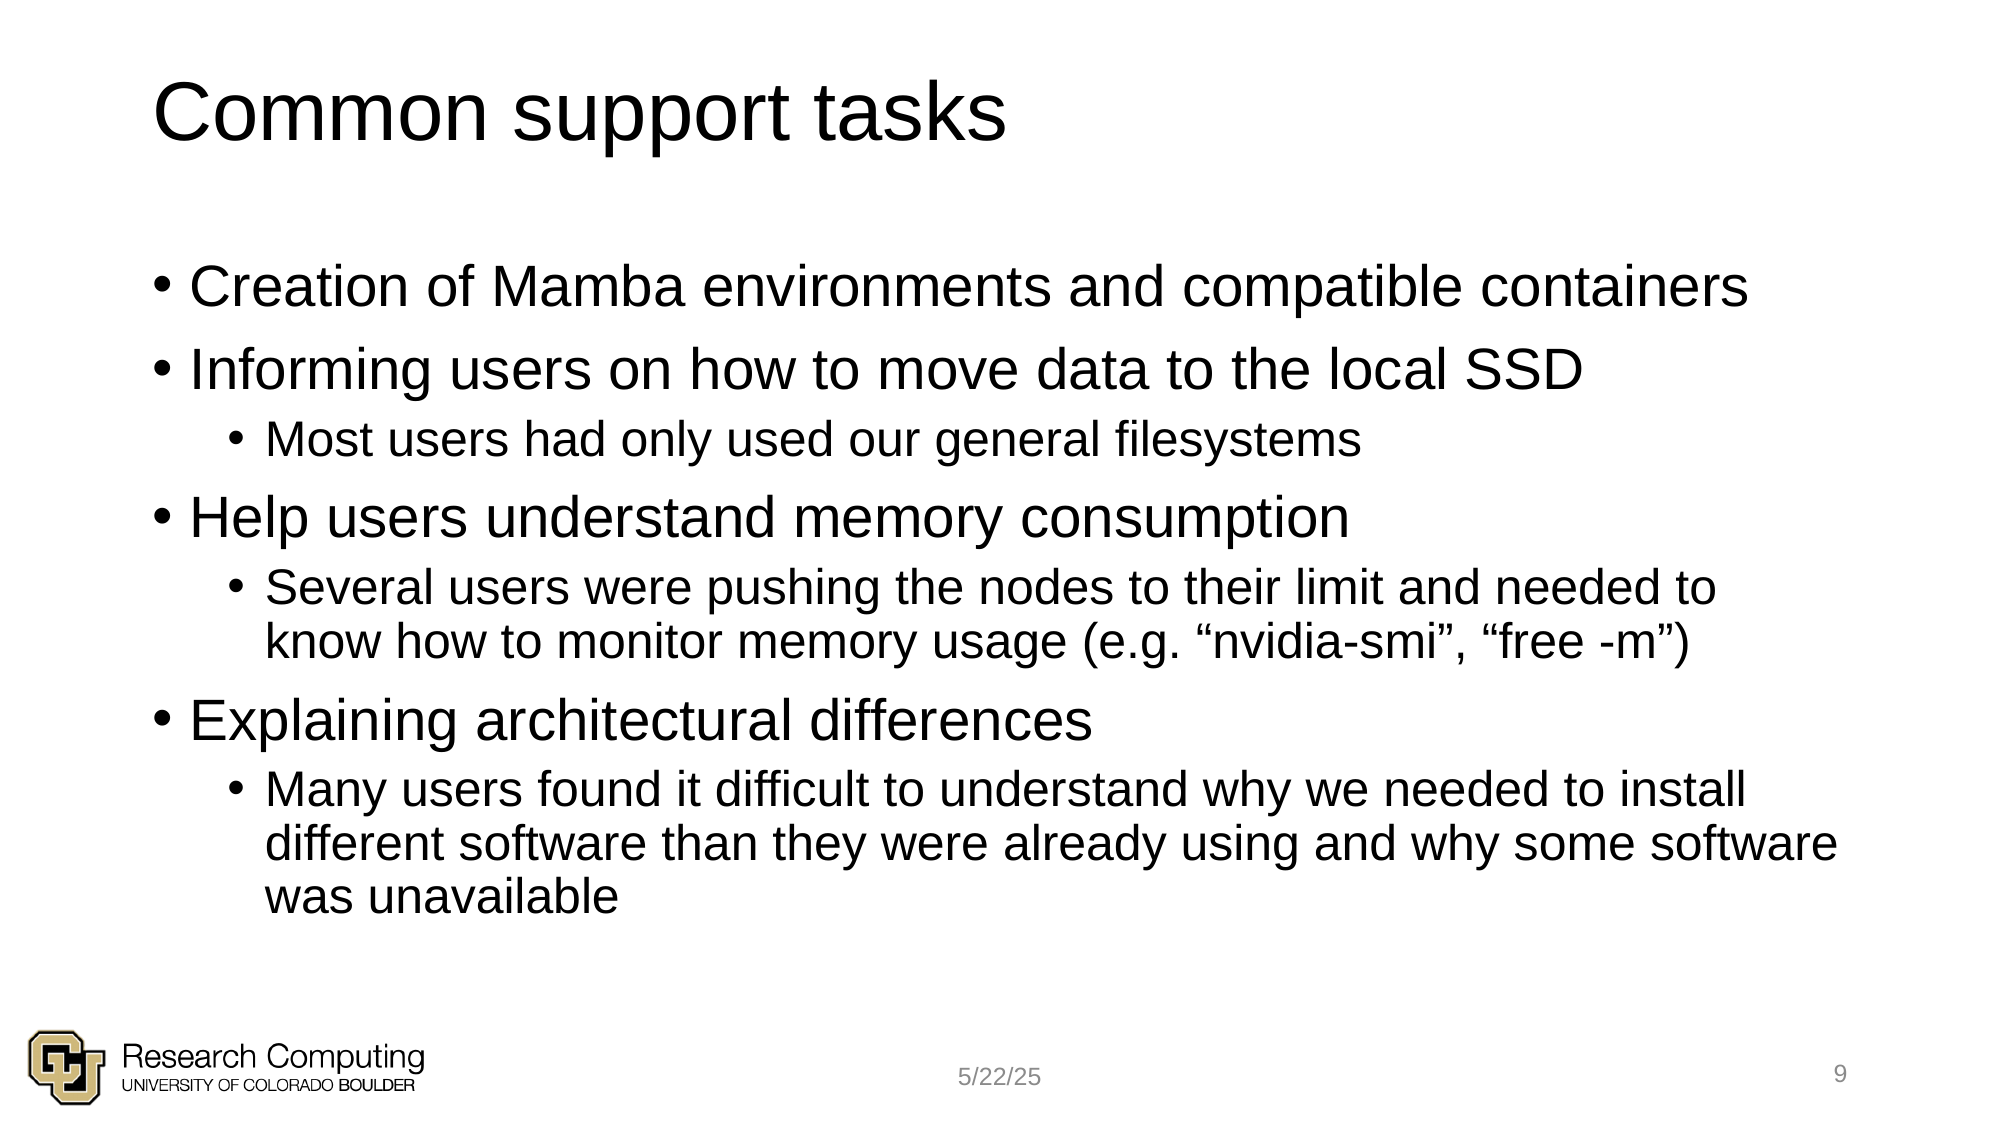

# Common support tasks
Creation of Mamba environments and compatible containers
Informing users on how to move data to the local SSD
Most users had only used our general filesystems
Help users understand memory consumption
Several users were pushing the nodes to their limit and needed to know how to monitor memory usage (e.g. “nvidia-smi”, “free -m”)
Explaining architectural differences
Many users found it difficult to understand why we needed to install different software than they were already using and why some software was unavailable
9
5/22/25